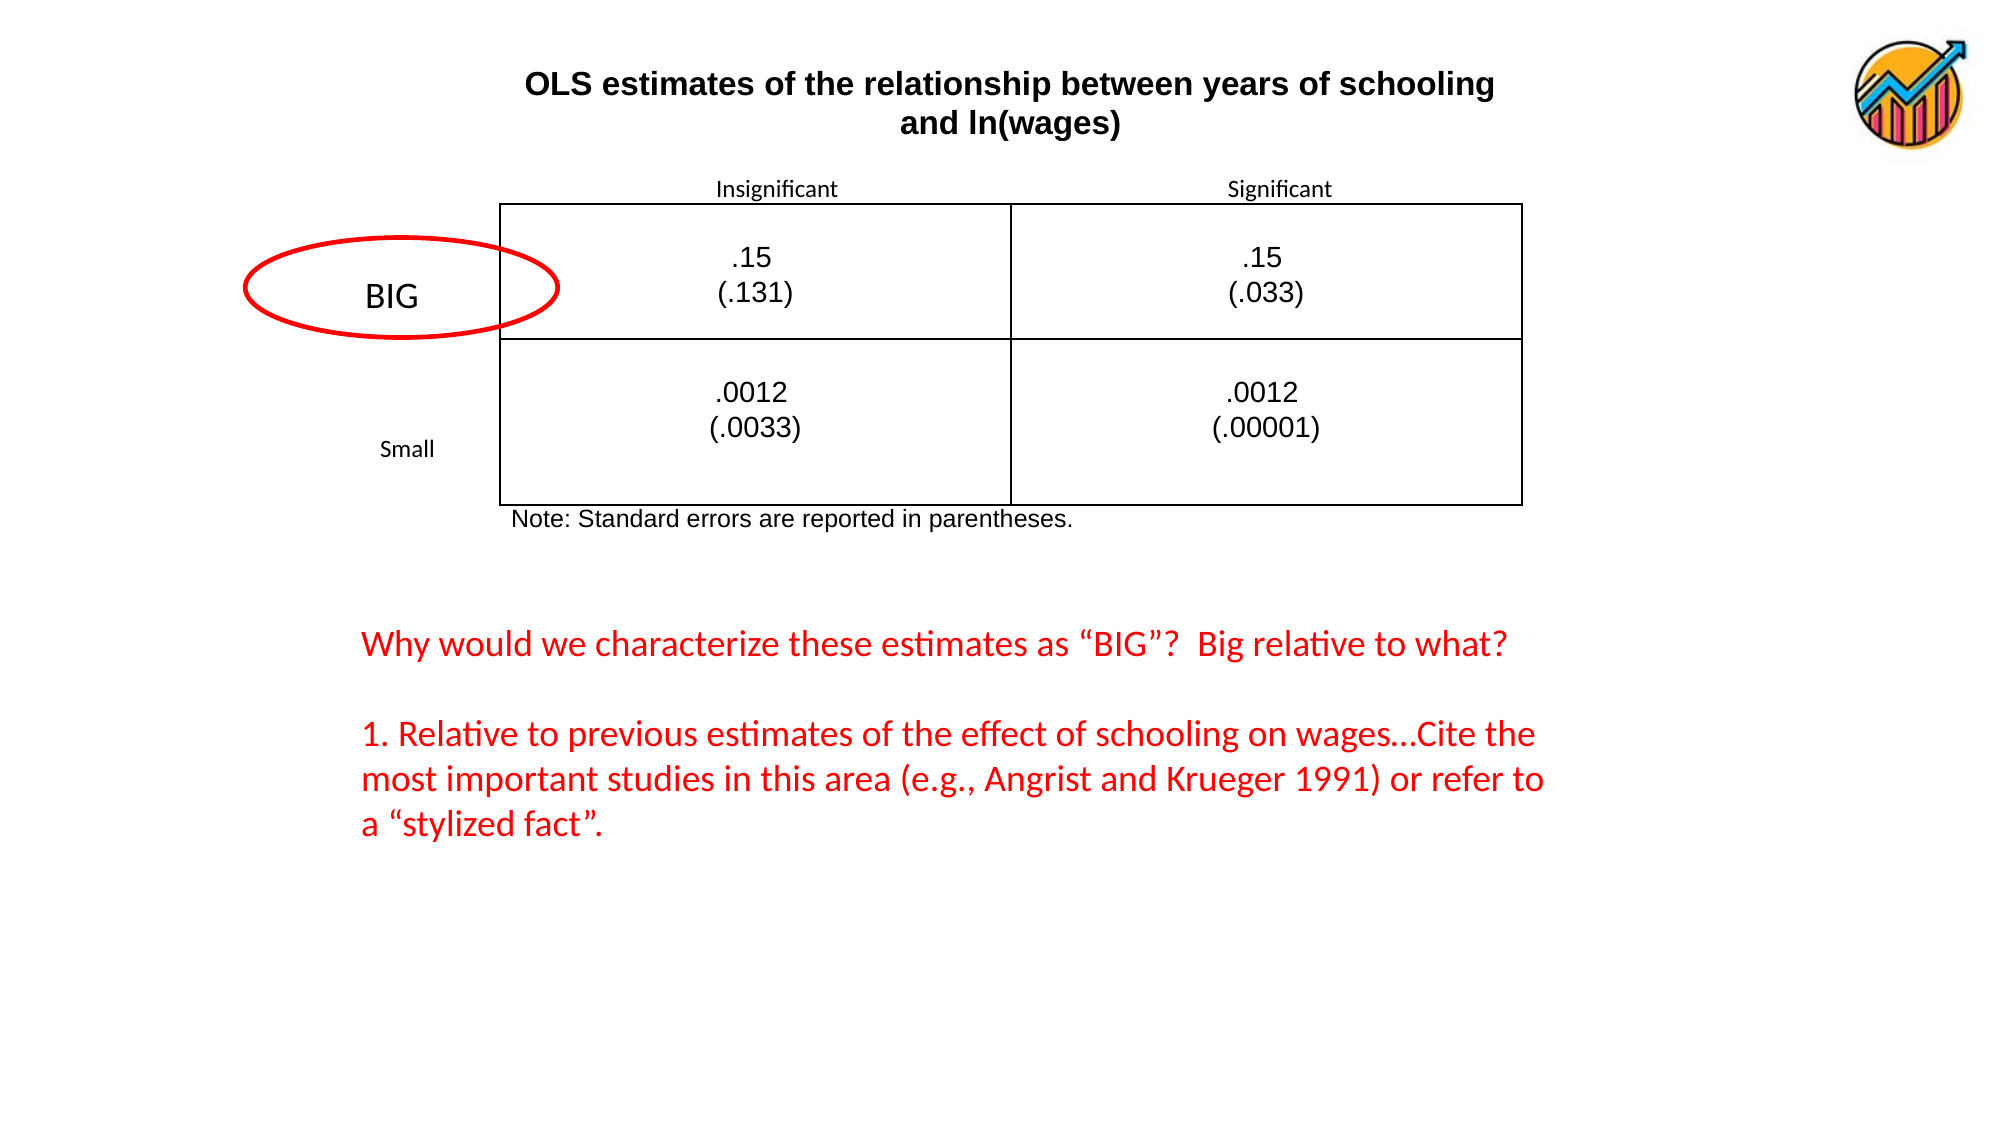

| OLS estimates of the relationship between years of schooling and ln(wages) Insignificant Significant |  |
| --- | --- |
| .15 (.131) | .15 (.033) |
| .0012 (.0033) | .0012 (.00001) |
| Note: Standard errors are reported in parentheses. |  |

BIG
    Small
Why would we characterize these estimates as “BIG”?  Big relative to what?

1. Relative to previous estimates of the effect of schooling on wages…Cite the most important studies in this area (e.g., Angrist and Krueger 1991) or refer to a “stylized fact”.